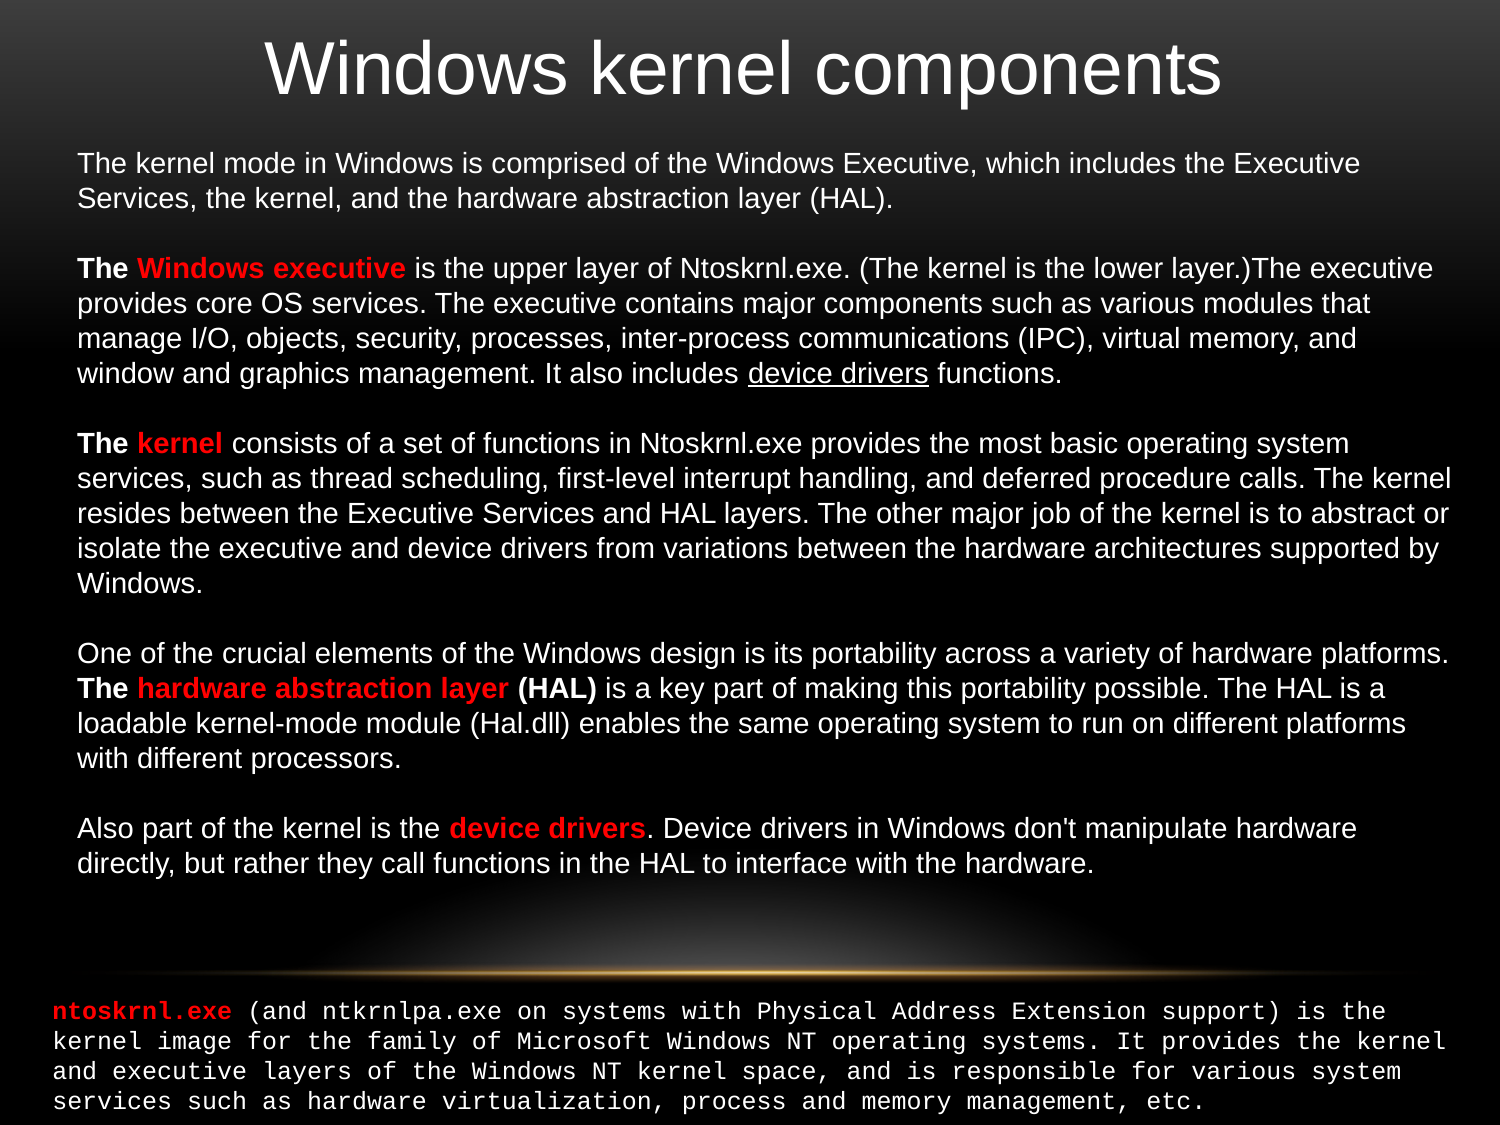

Windows kernel components
The kernel mode in Windows is comprised of the Windows Executive, which includes the Executive Services, the kernel, and the hardware abstraction layer (HAL).

The Windows executive is the upper layer of Ntoskrnl.exe. (The kernel is the lower layer.)The executive provides core OS services. The executive contains major components such as various modules that manage I/O, objects, security, processes, inter-process communications (IPC), virtual memory, and window and graphics management. It also includes device drivers functions.

The kernel consists of a set of functions in Ntoskrnl.exe provides the most basic operating system services, such as thread scheduling, first-level interrupt handling, and deferred procedure calls. The kernel resides between the Executive Services and HAL layers. The other major job of the kernel is to abstract or isolate the executive and device drivers from variations between the hardware architectures supported by Windows.

One of the crucial elements of the Windows design is its portability across a variety of hardware platforms. The hardware abstraction layer (HAL) is a key part of making this portability possible. The HAL is a loadable kernel-mode module (Hal.dll) enables the same operating system to run on different platforms with different processors.

Also part of the kernel is the device drivers. Device drivers in Windows don't manipulate hardware directly, but rather they call functions in the HAL to interface with the hardware.

ntoskrnl.exe (and ntkrnlpa.exe on systems with Physical Address Extension support) is the kernel image for the family of Microsoft Windows NT operating systems. It provides the kernel and executive layers of the Windows NT kernel space, and is responsible for various system services such as hardware virtualization, process and memory management, etc.